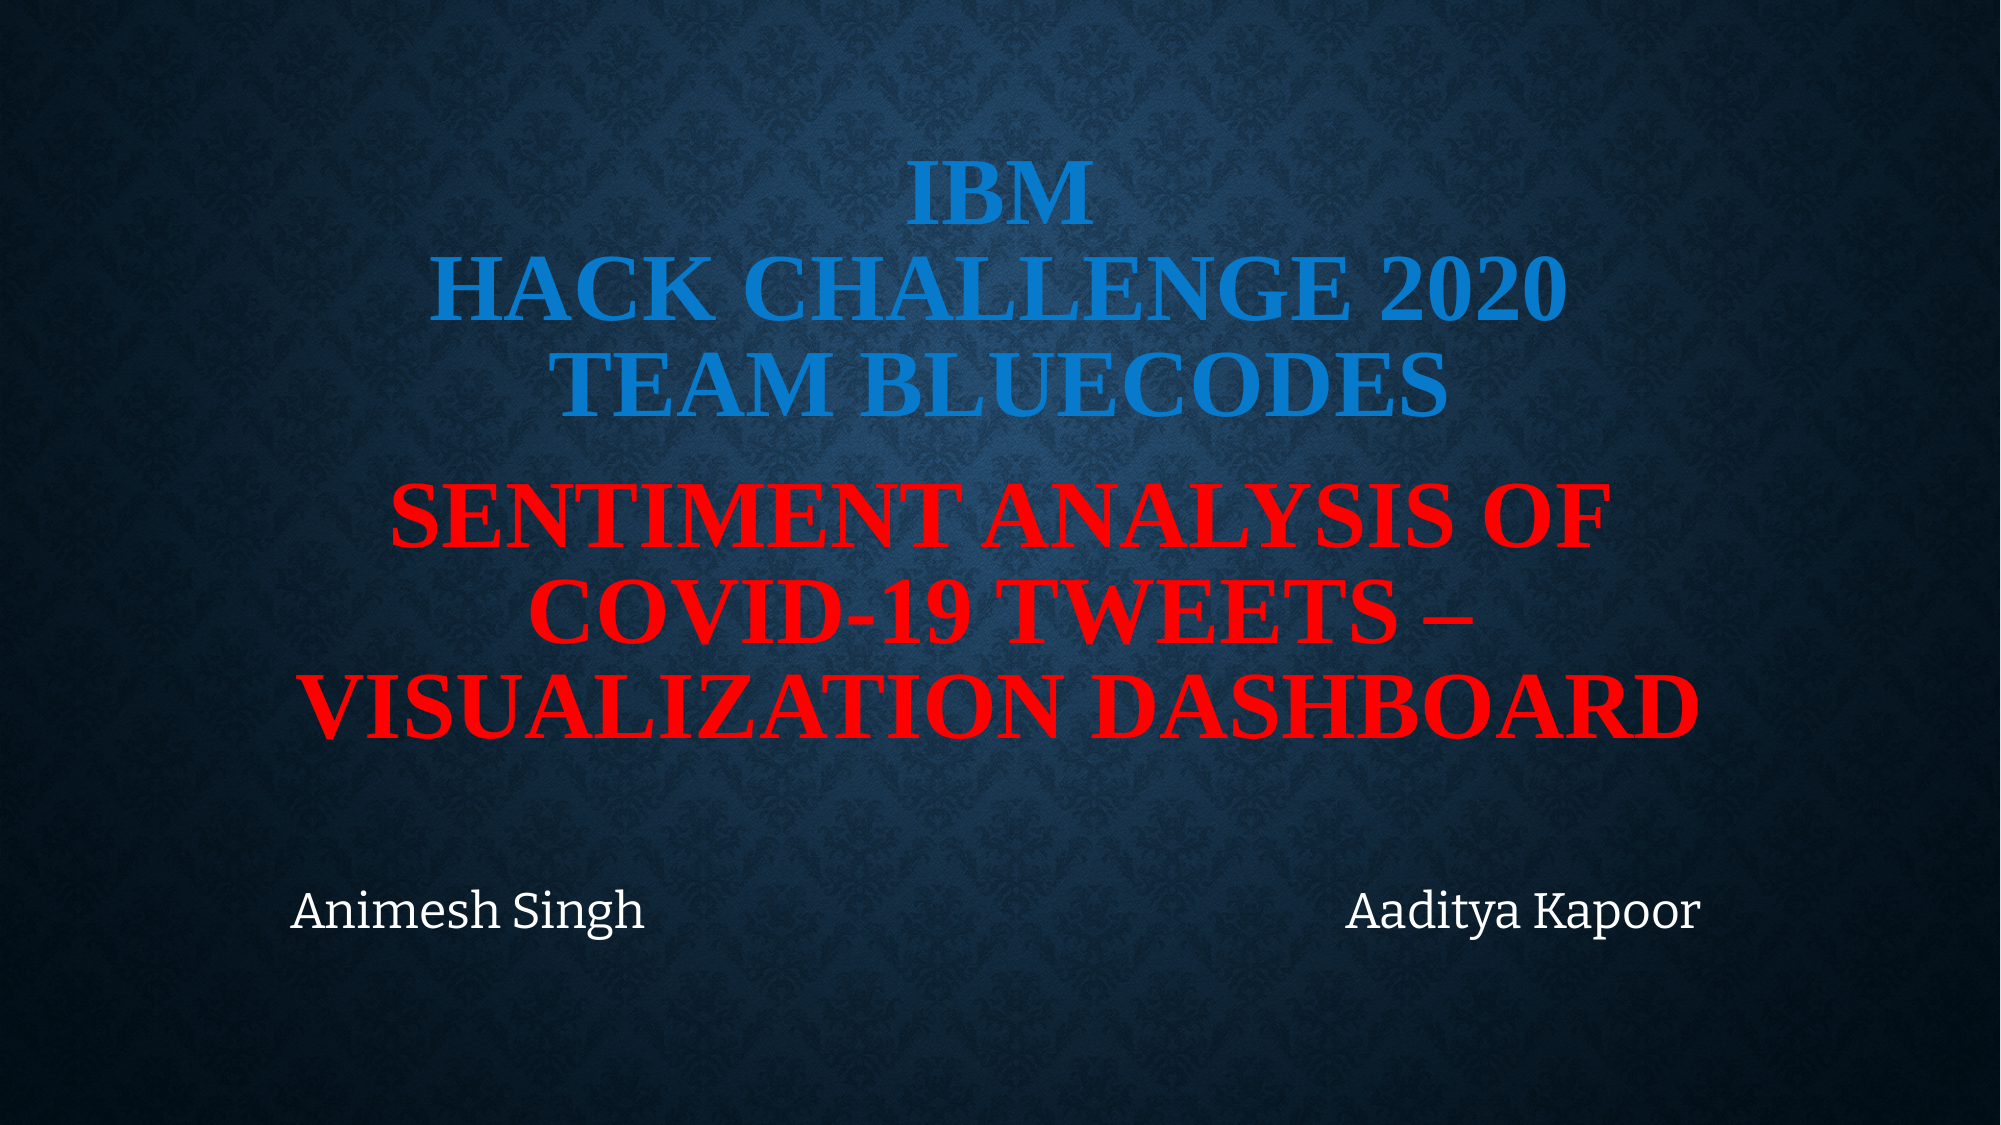

IBM
Hack Challenge 2020
Team Bluecodes
Sentiment Analysis of COVID-19 Tweets – Visualization Dashboard
Animesh Singh
Aaditya Kapoor